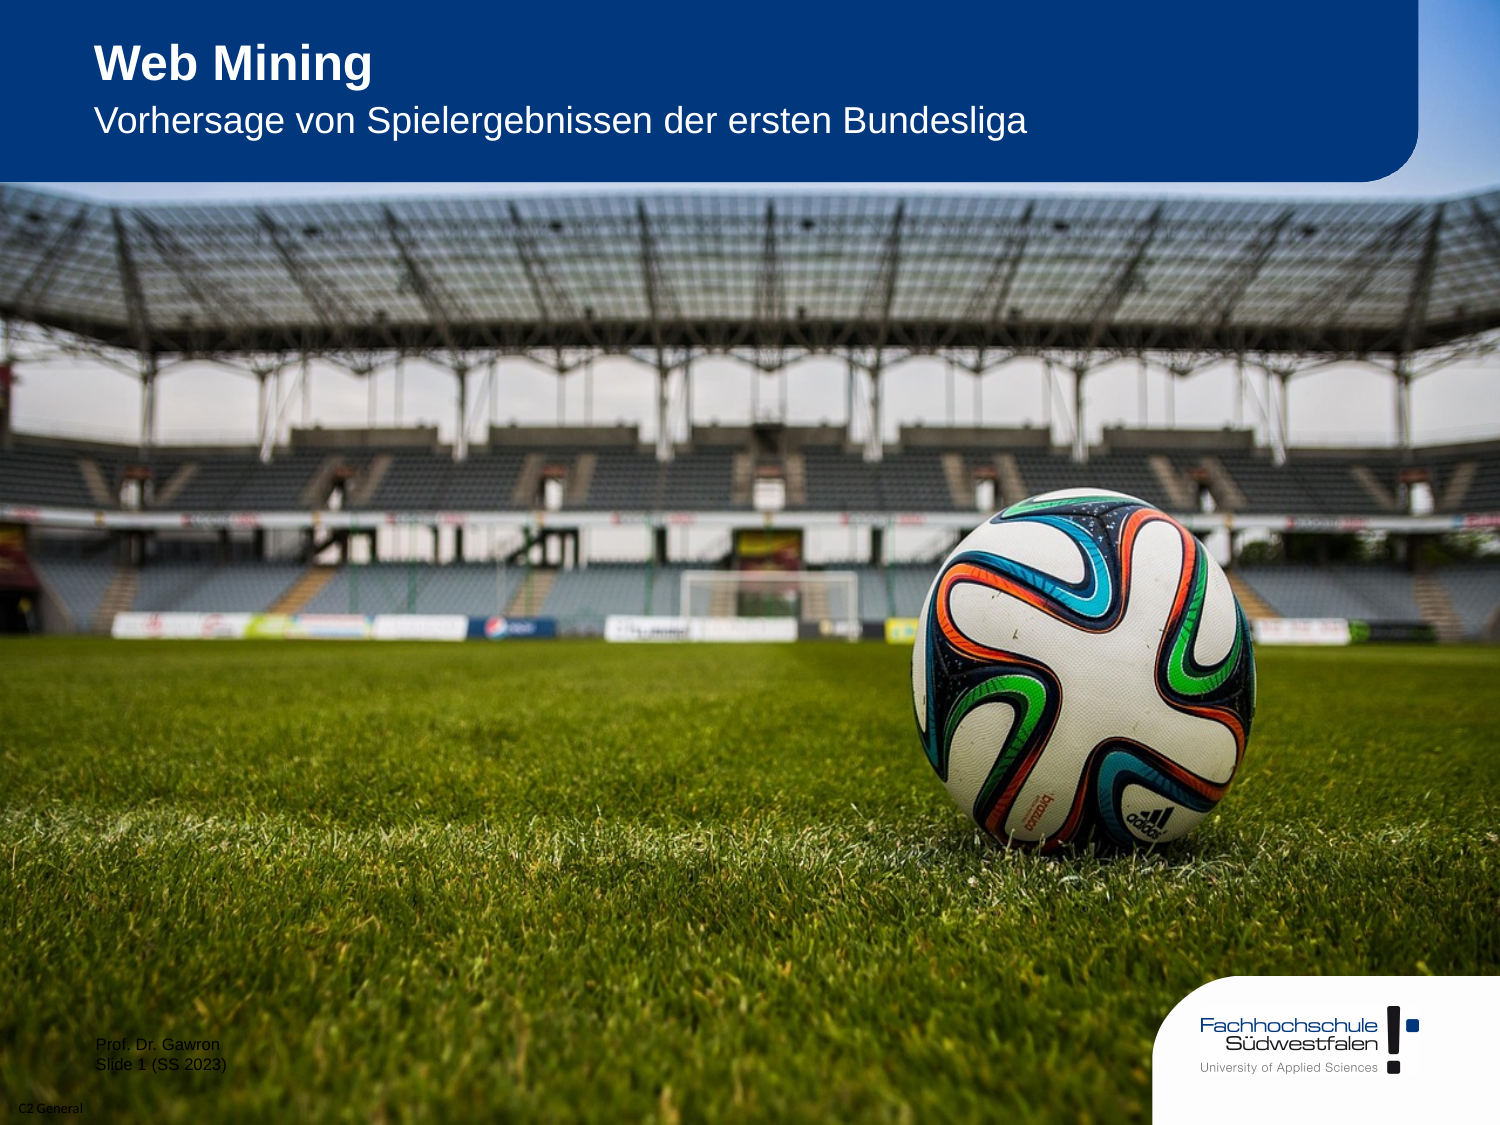

# Web Mining
Vorhersage von Spielergebnissen der ersten Bundesliga